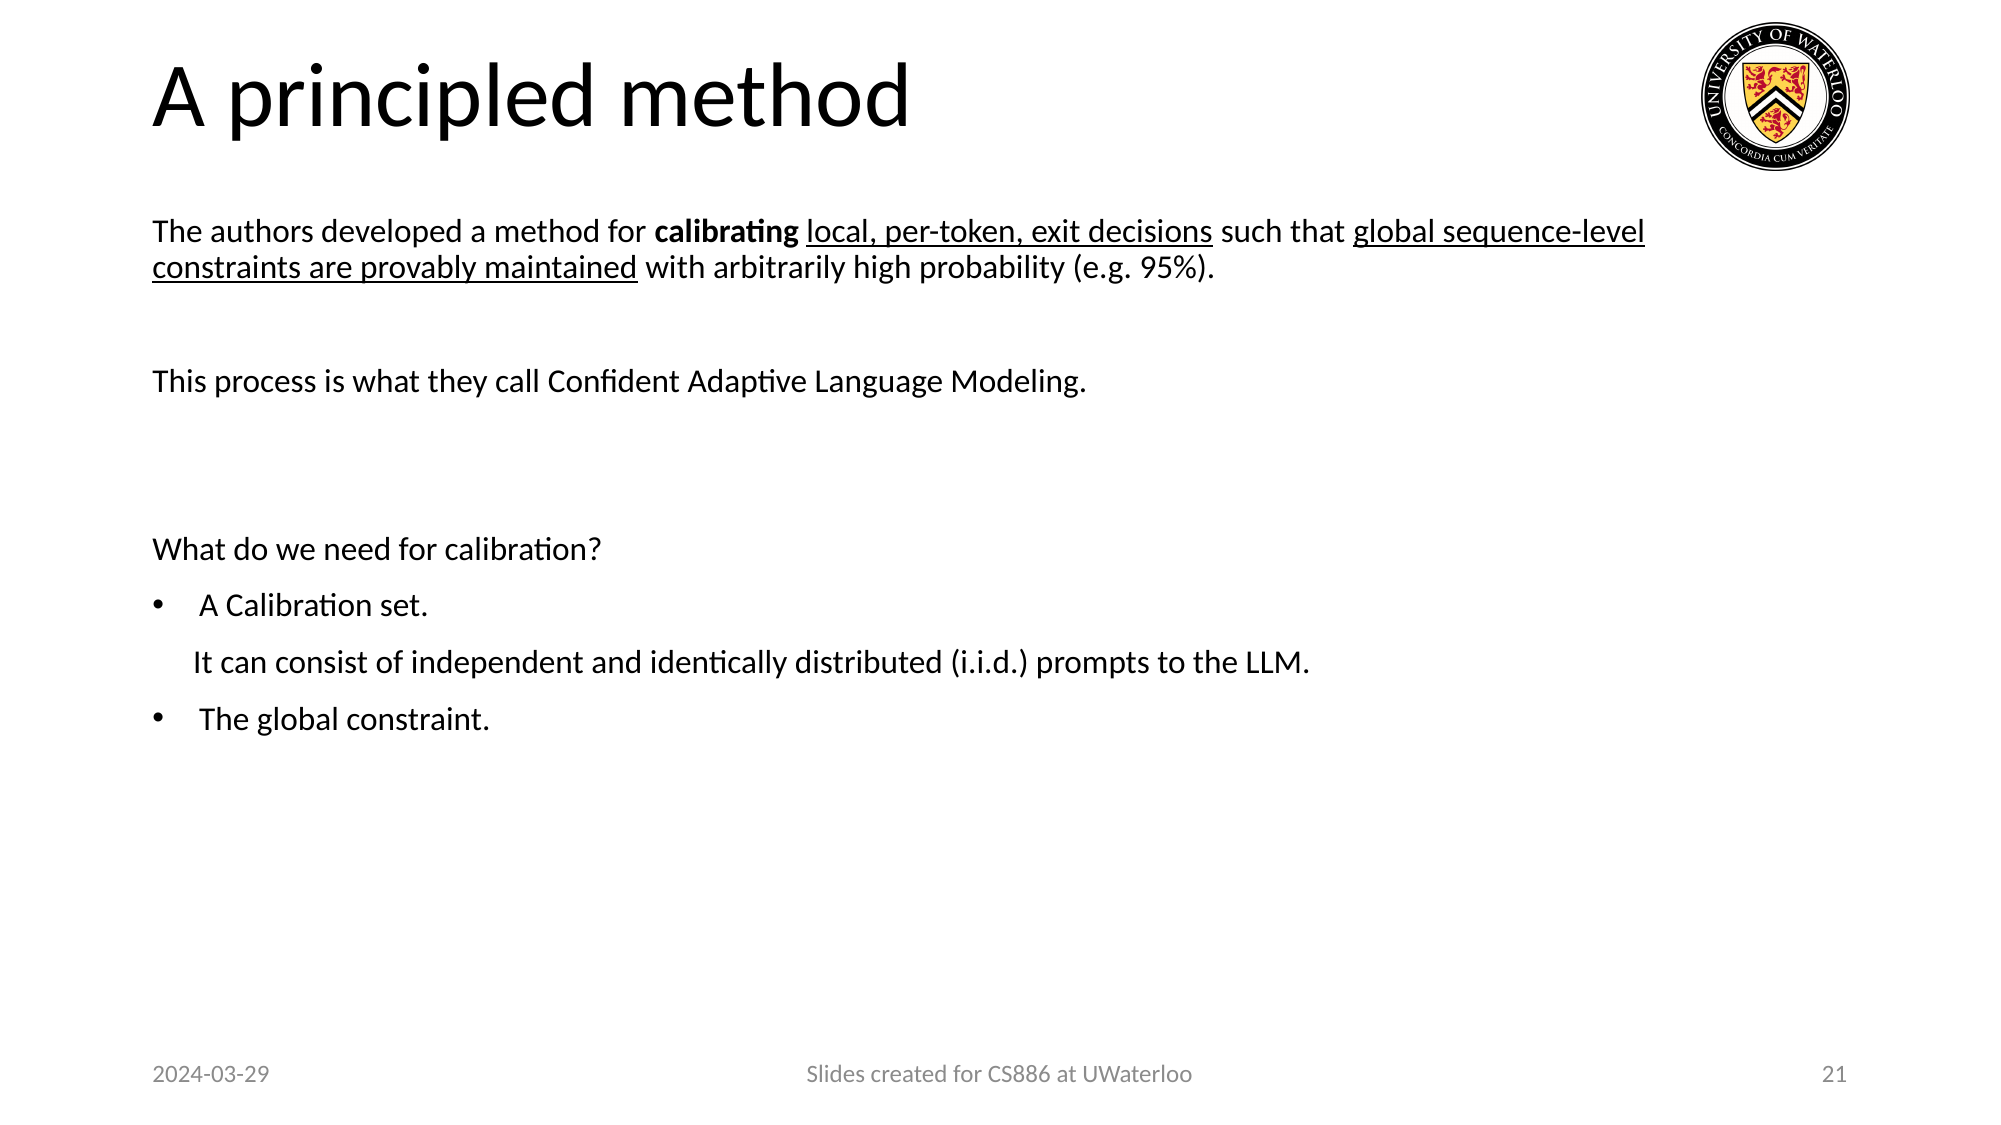

# A principled method
The authors developed a method for calibrating local, per-token, exit decisions such that global sequence-level constraints are provably maintained with arbitrarily high probability (e.g. 95%).

This process is what they call Confident Adaptive Language Modeling.

What do we need for calibration?
A Calibration set.
  It can consist of independent and identically distributed (i.i.d.) prompts to the LLM.
The global constraint.

2024-03-29
Slides created for CS886 at UWaterloo
21